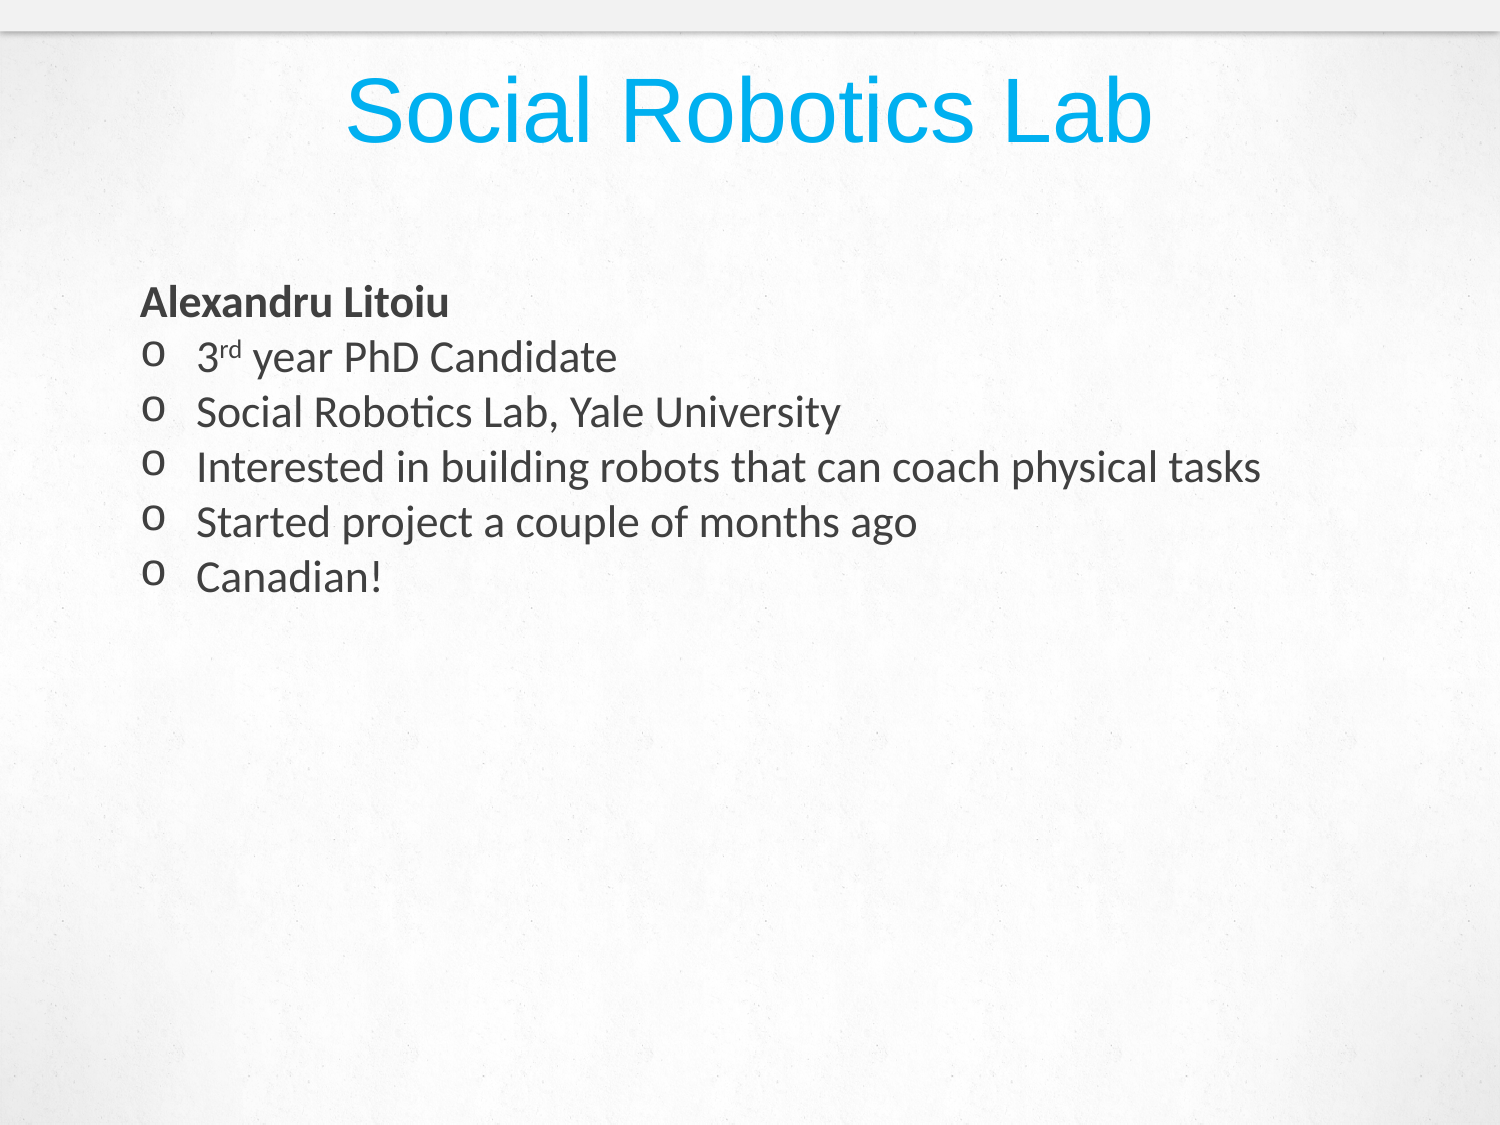

# Social Robotics Lab
Alexandru Litoiu
3rd year PhD Candidate
Social Robotics Lab, Yale University
Interested in building robots that can coach physical tasks
Started project a couple of months ago
Canadian!